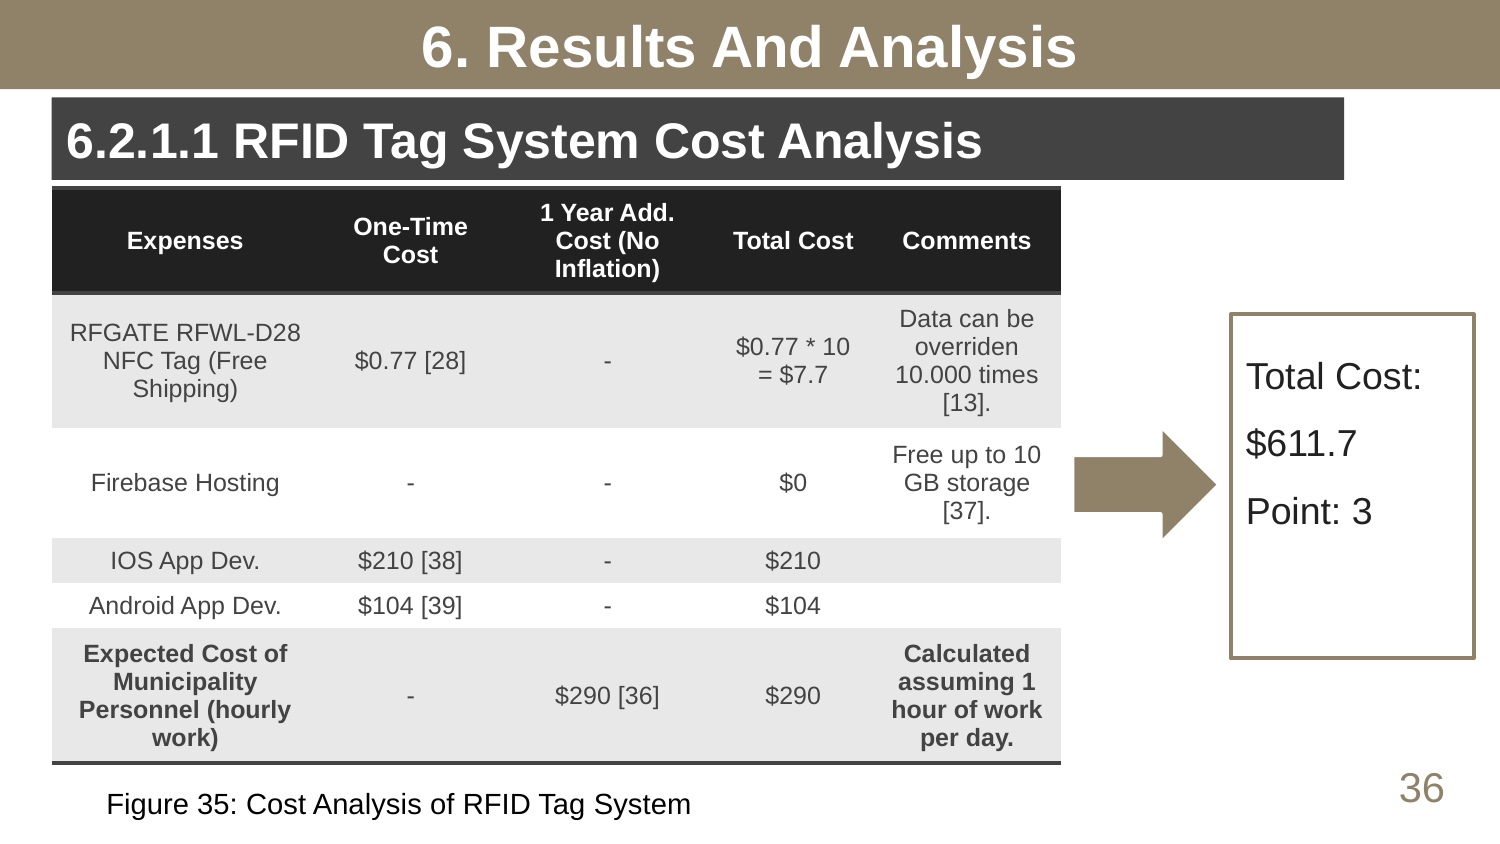

# 6. Results And Analysis
6.2.1.1 RFID Tag System Cost Analysis

| Expenses | One-Time Cost | 1 Year Add. Cost (No Inflation) | Total Cost | Comments |
| --- | --- | --- | --- | --- |
| RFGATE RFWL-D28 NFC Tag (Free Shipping) | $0.77 [28] | - | $0.77 \* 10 = $7.7 | Data can be overriden 10.000 times [13]. |
| Firebase Hosting | - | - | $0 | Free up to 10 GB storage [37]. |
| IOS App Dev. | $210 [38] | - | $210 |  |
| Android App Dev. | $104 [39] | - | $104 |  |
| Expected Cost of Municipality Personnel (hourly work) | - | $290 [36] | $290 | Calculated assuming 1 hour of work per day. |
Total Cost:
$611.7
Point: 3

36
Figure 35: Cost Analysis of RFID Tag System